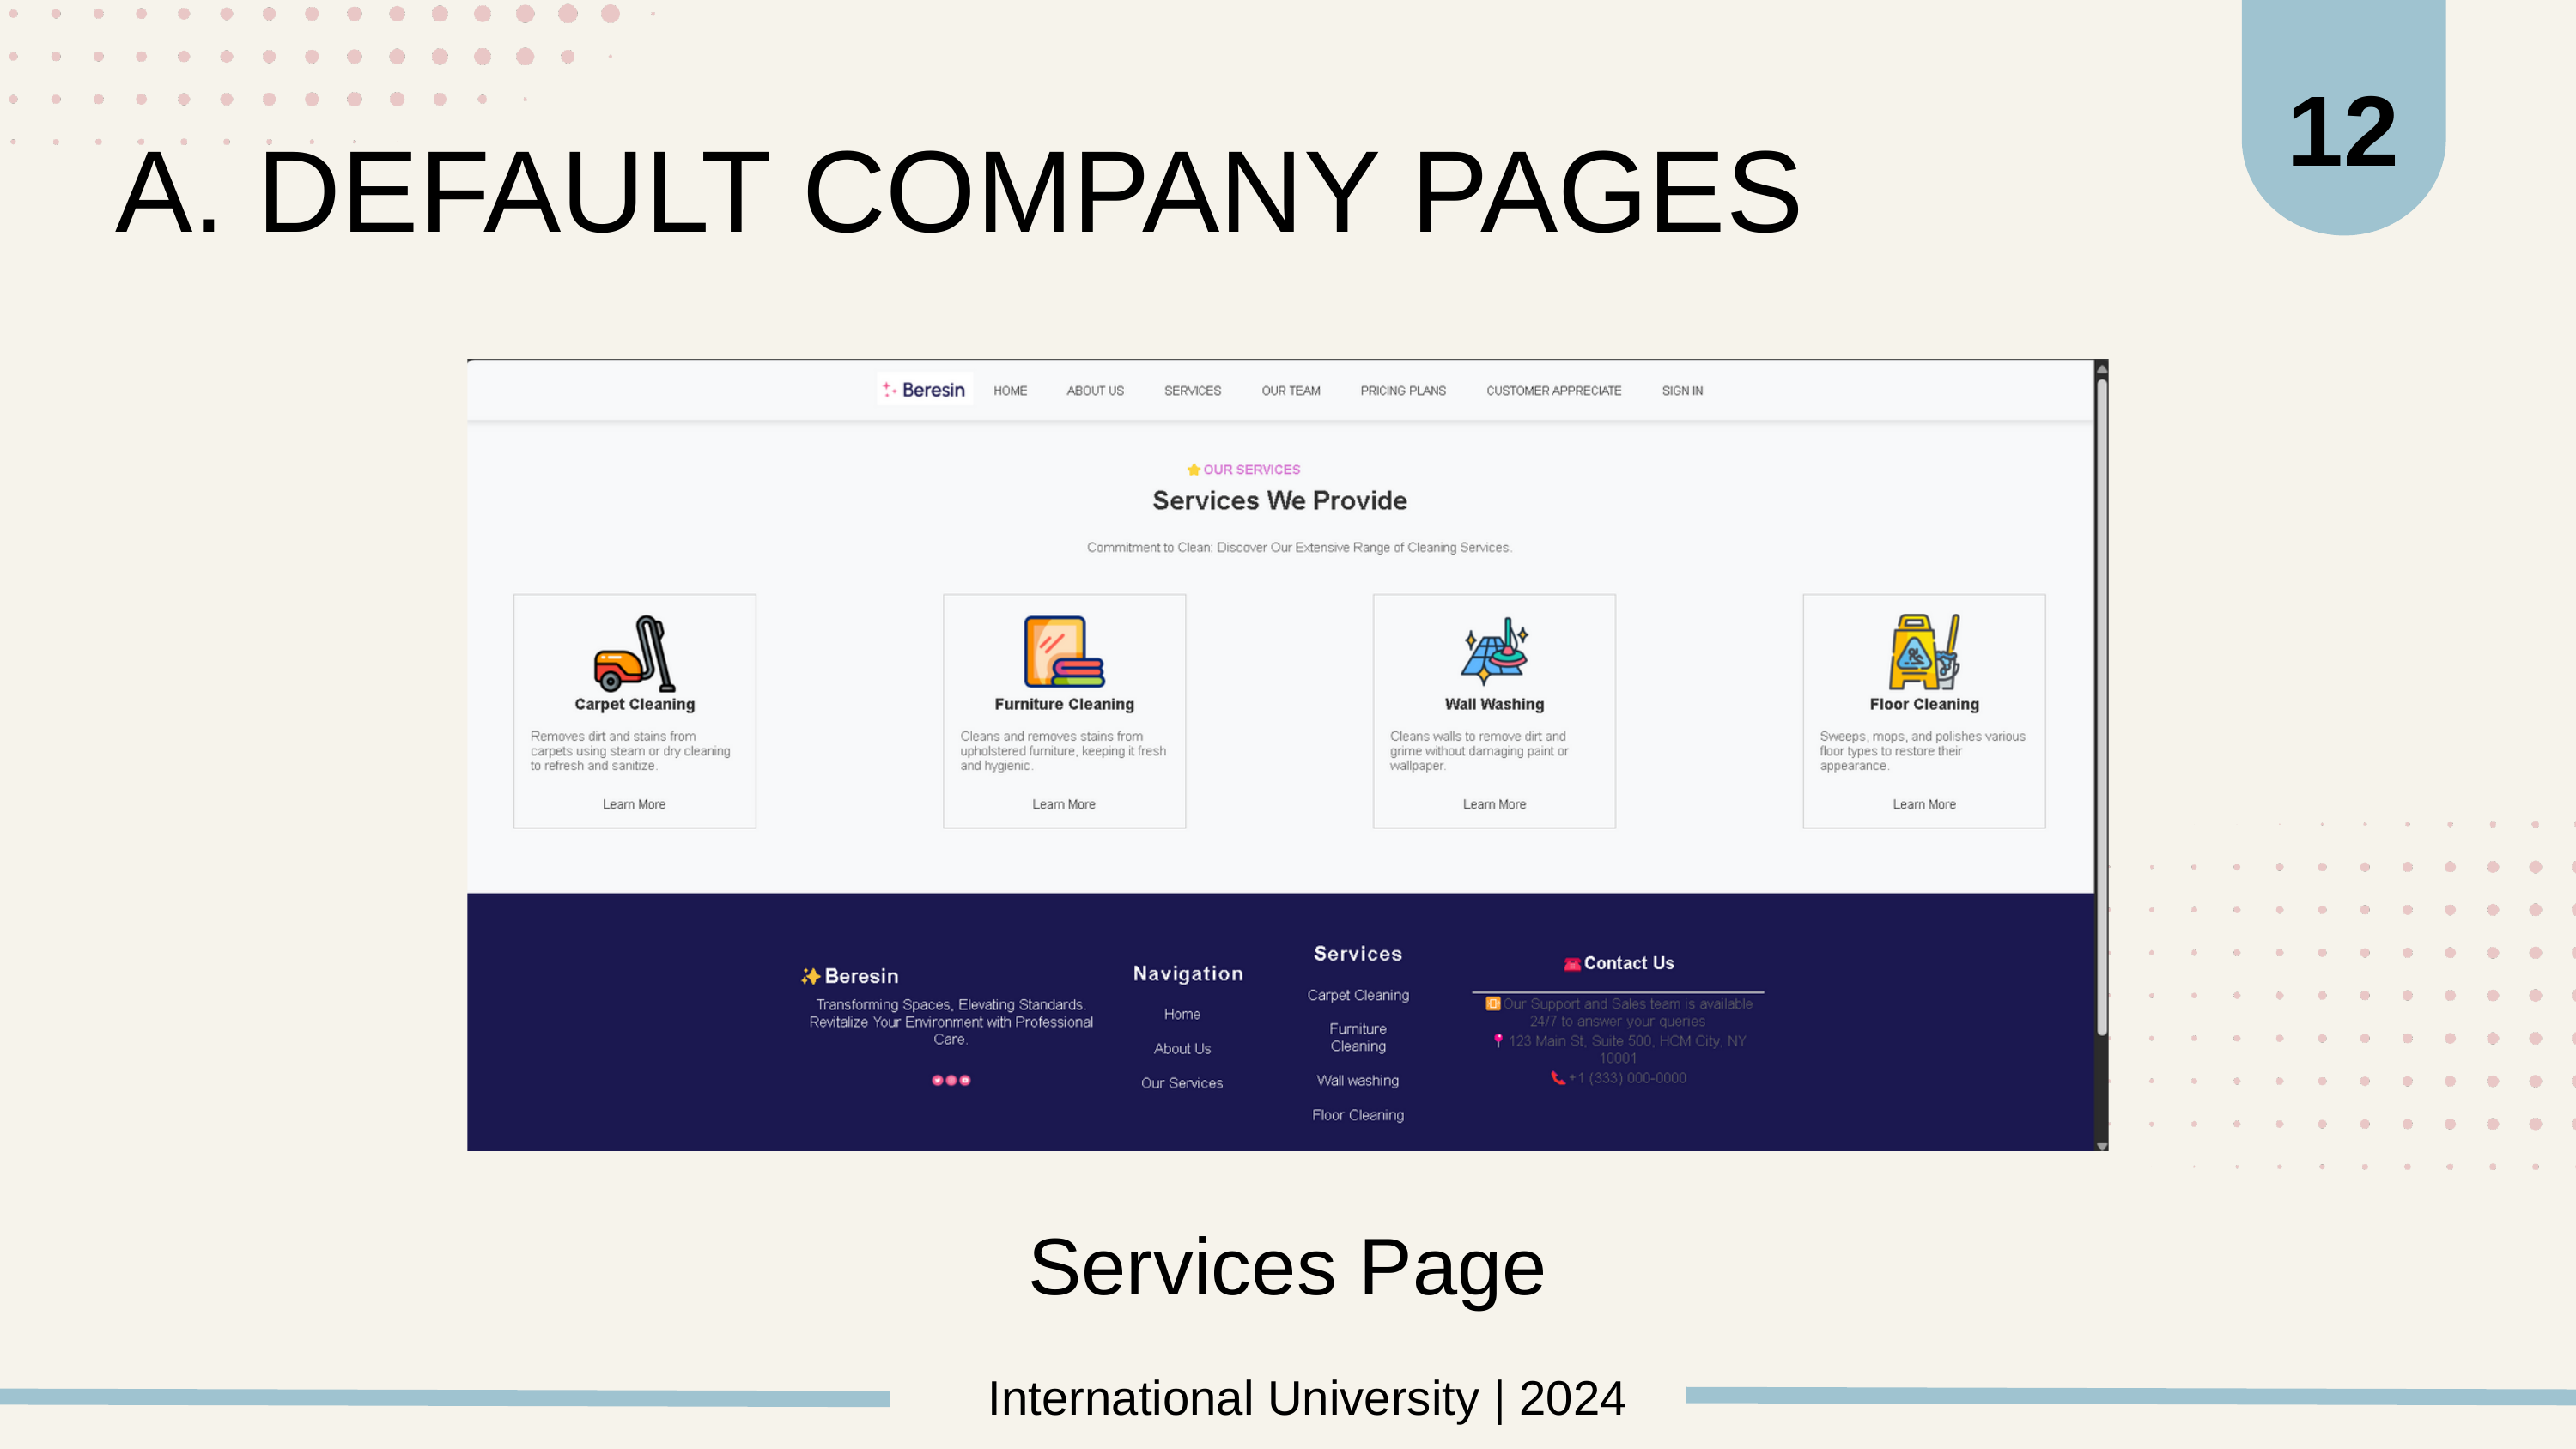

12

A. DEFAULT COMPANY PAGES

Services Page
International University | 2024